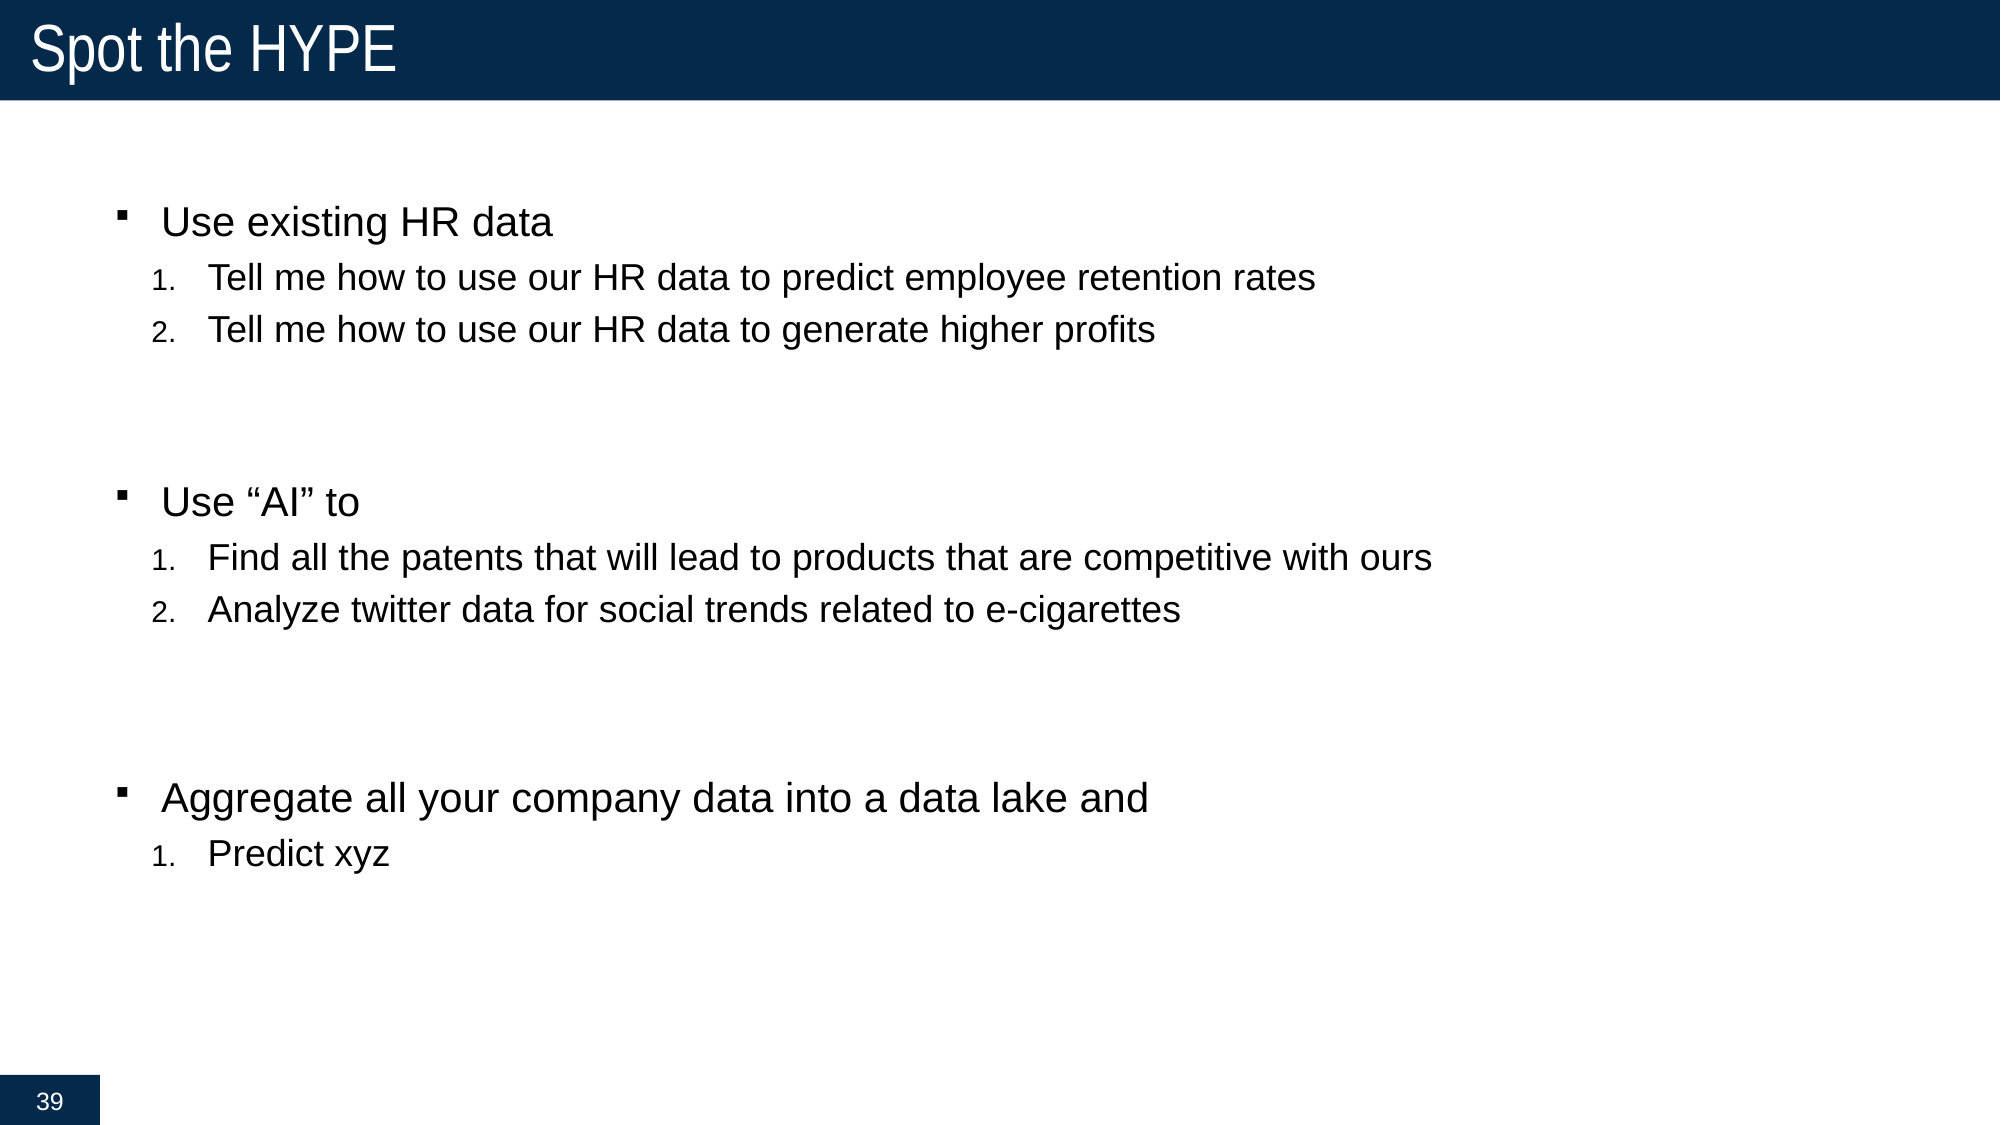

# Spot the HYPE
Use existing HR data
Tell me how to use our HR data to predict employee retention rates
Tell me how to use our HR data to generate higher profits

Use “AI” to
Find all the patents that will lead to products that are competitive with ours
Analyze twitter data for social trends related to e-cigarettes

Aggregate all your company data into a data lake and
Predict xyz

39